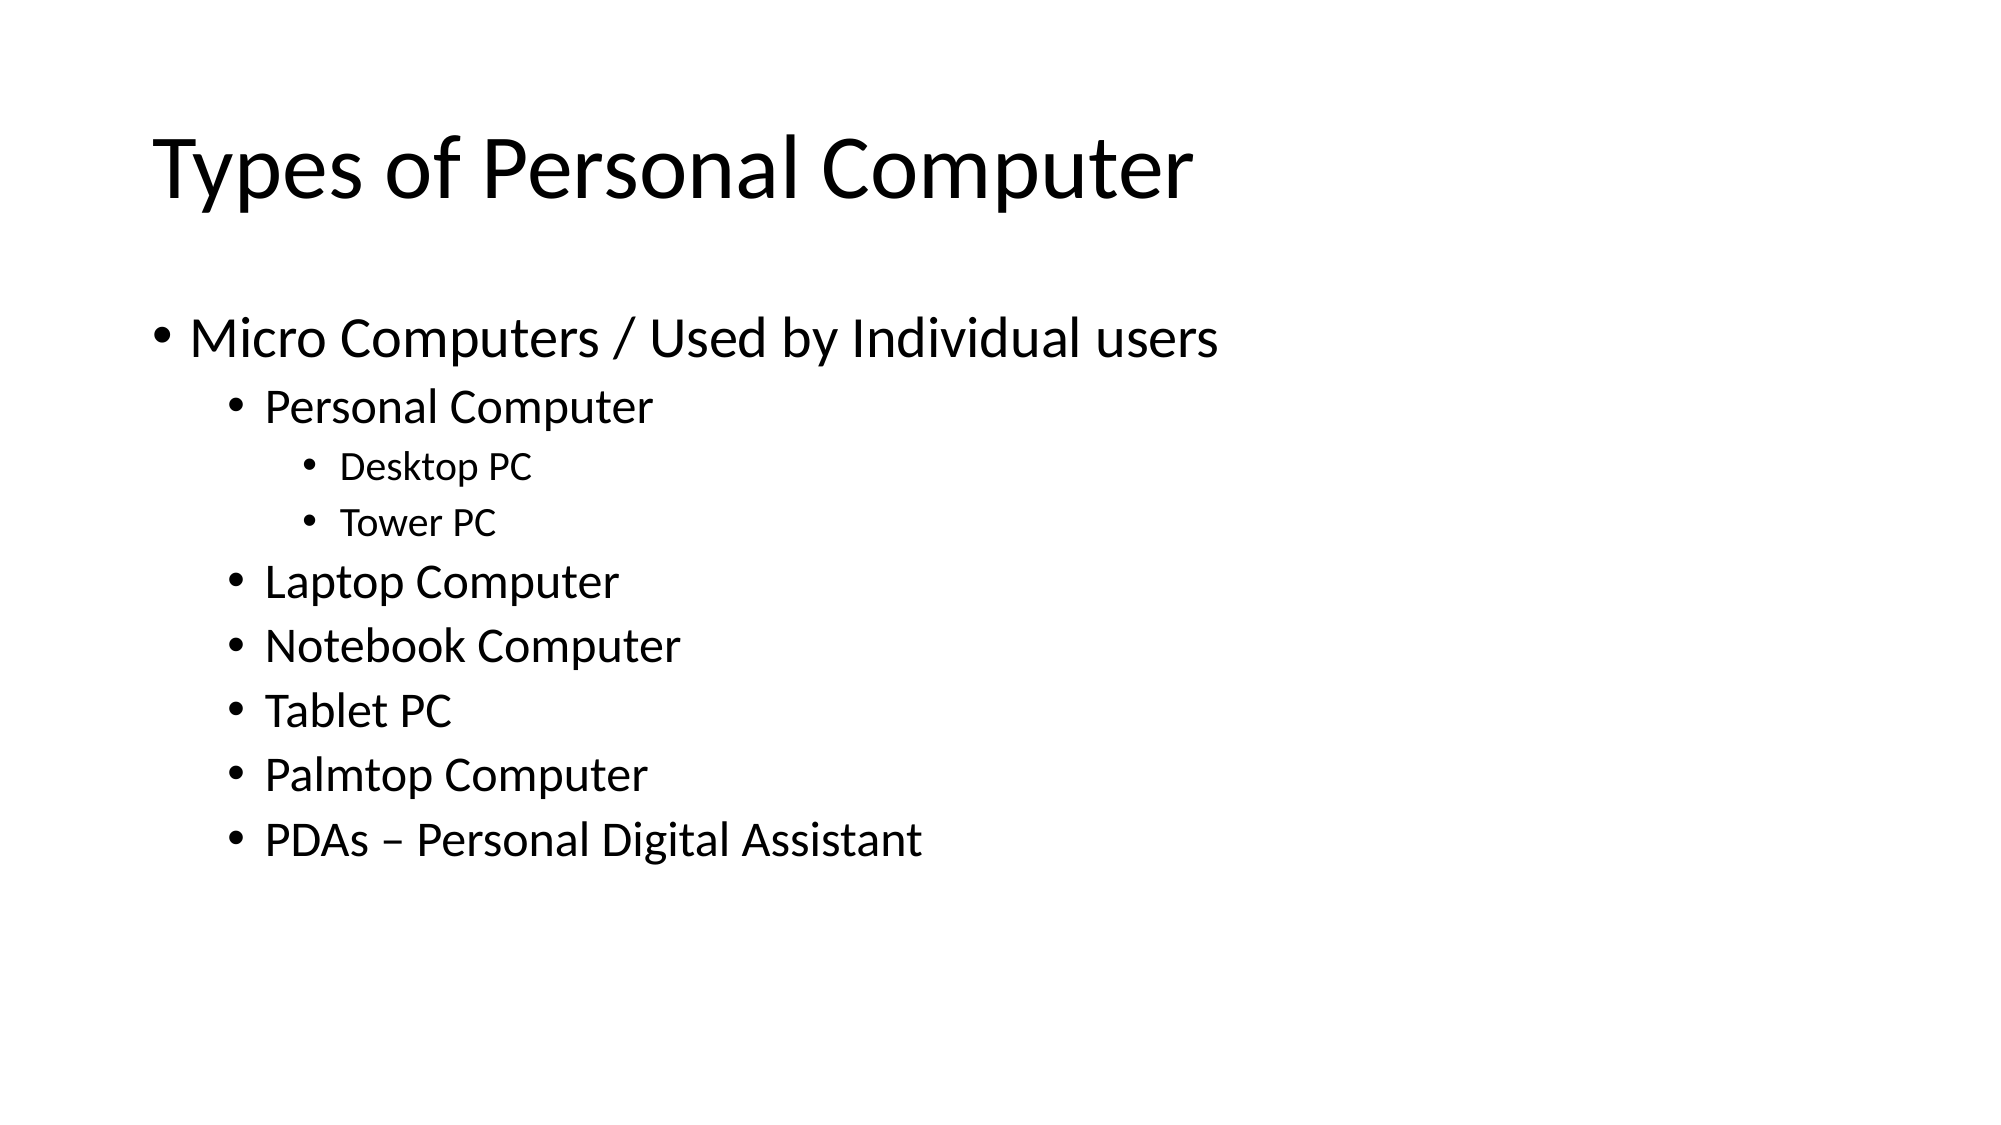

# Types of Personal Computer
Micro Computers / Used by Individual users
Personal Computer
Desktop PC
Tower PC
Laptop Computer
Notebook Computer
Tablet PC
Palmtop Computer
PDAs – Personal Digital Assistant